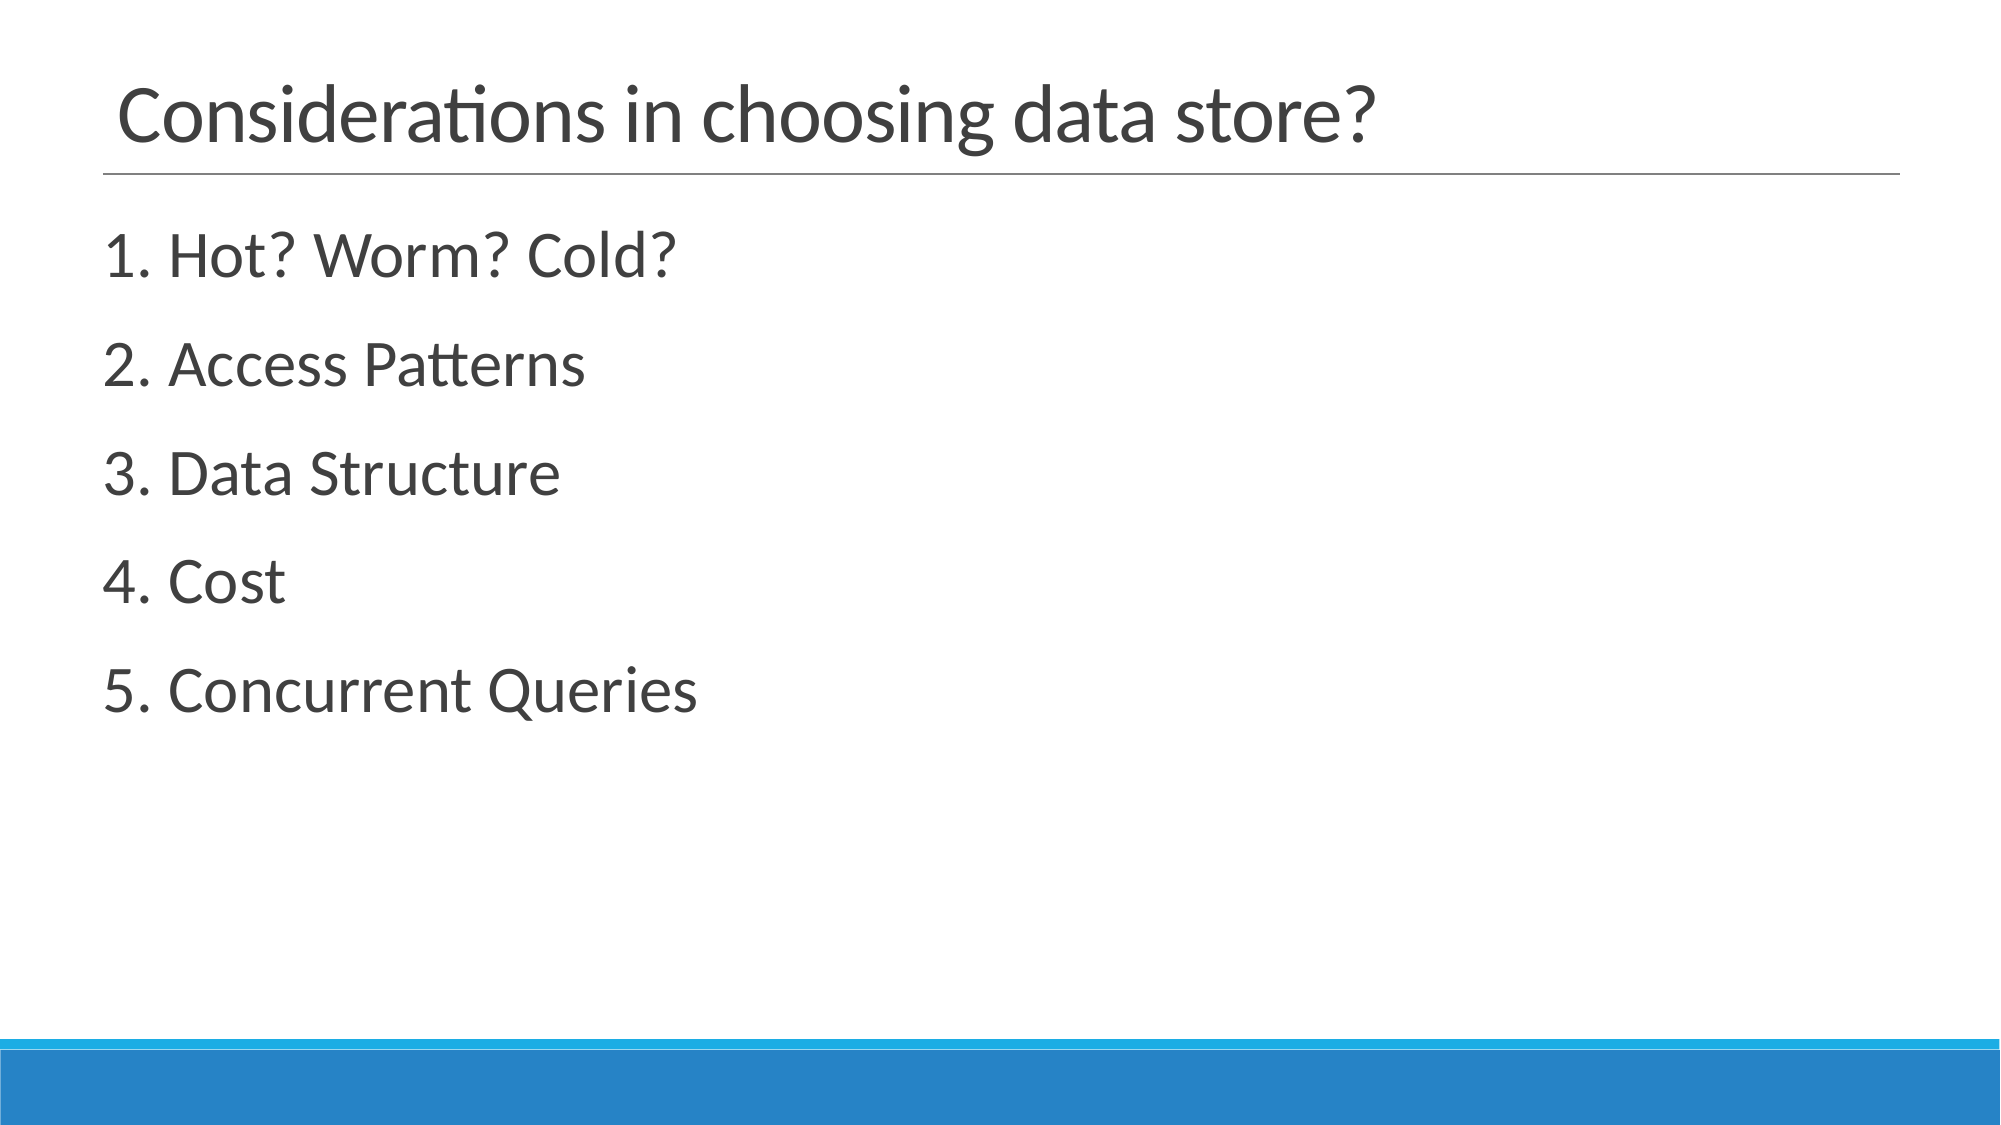

# Considerations in choosing data store?
1. Hot? Worm? Cold?
2. Access Patterns
3. Data Structure
4. Cost
5. Concurrent Queries